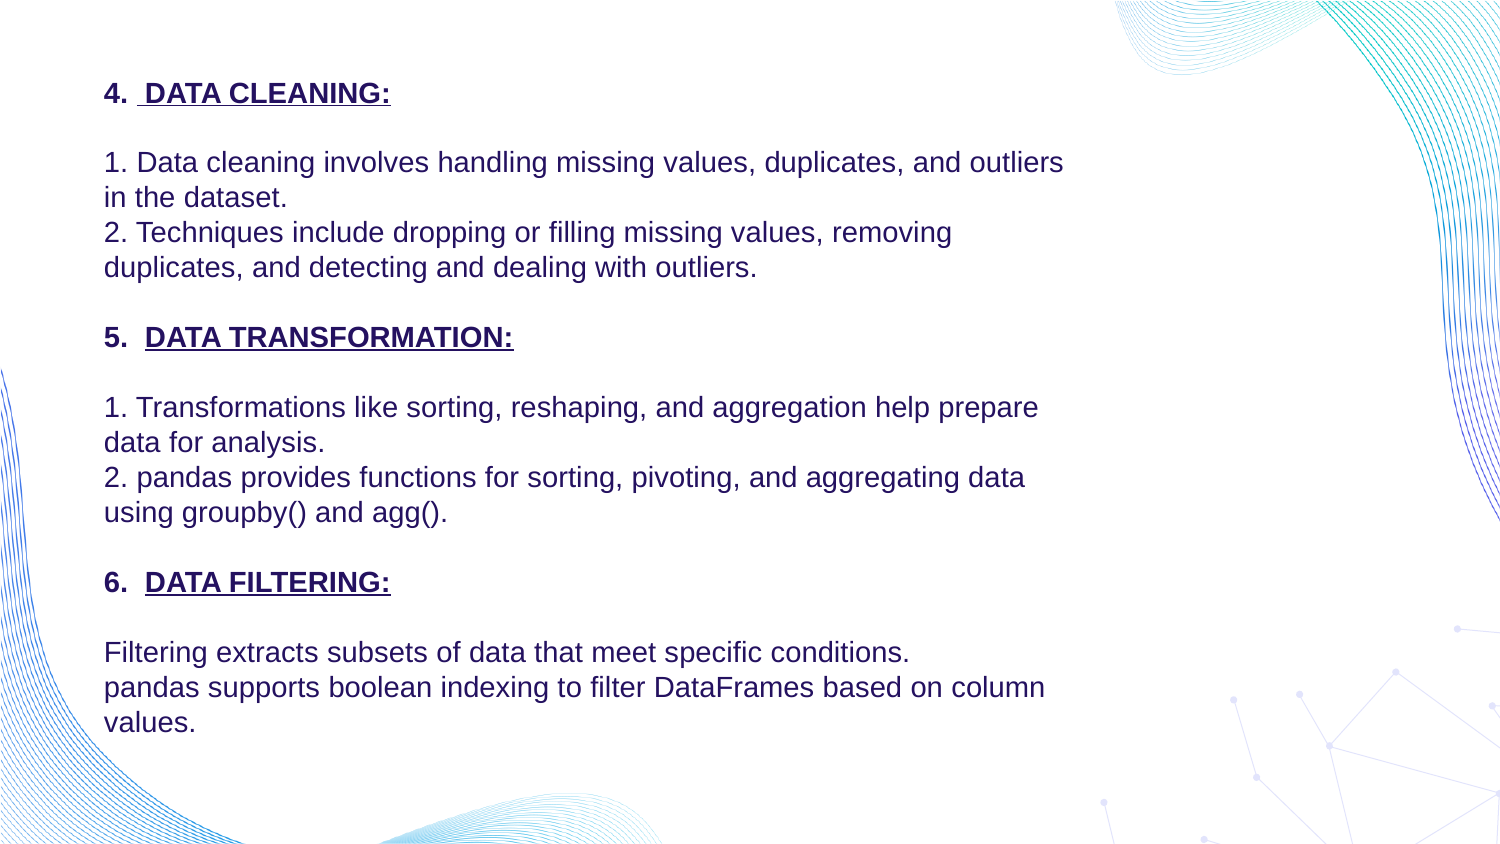

# 4.  DATA CLEANING: 1. Data cleaning involves handling missing values, duplicates, and outliers in the dataset. 2. Techniques include dropping or filling missing values, removing duplicates, and detecting and dealing with outliers. 5.  DATA TRANSFORMATION: 1. Transformations like sorting, reshaping, and aggregation help prepare data for analysis. 2. pandas provides functions for sorting, pivoting, and aggregating data using groupby() and agg(). 6.  DATA FILTERING: Filtering extracts subsets of data that meet specific conditions. pandas supports boolean indexing to filter DataFrames based on column values.